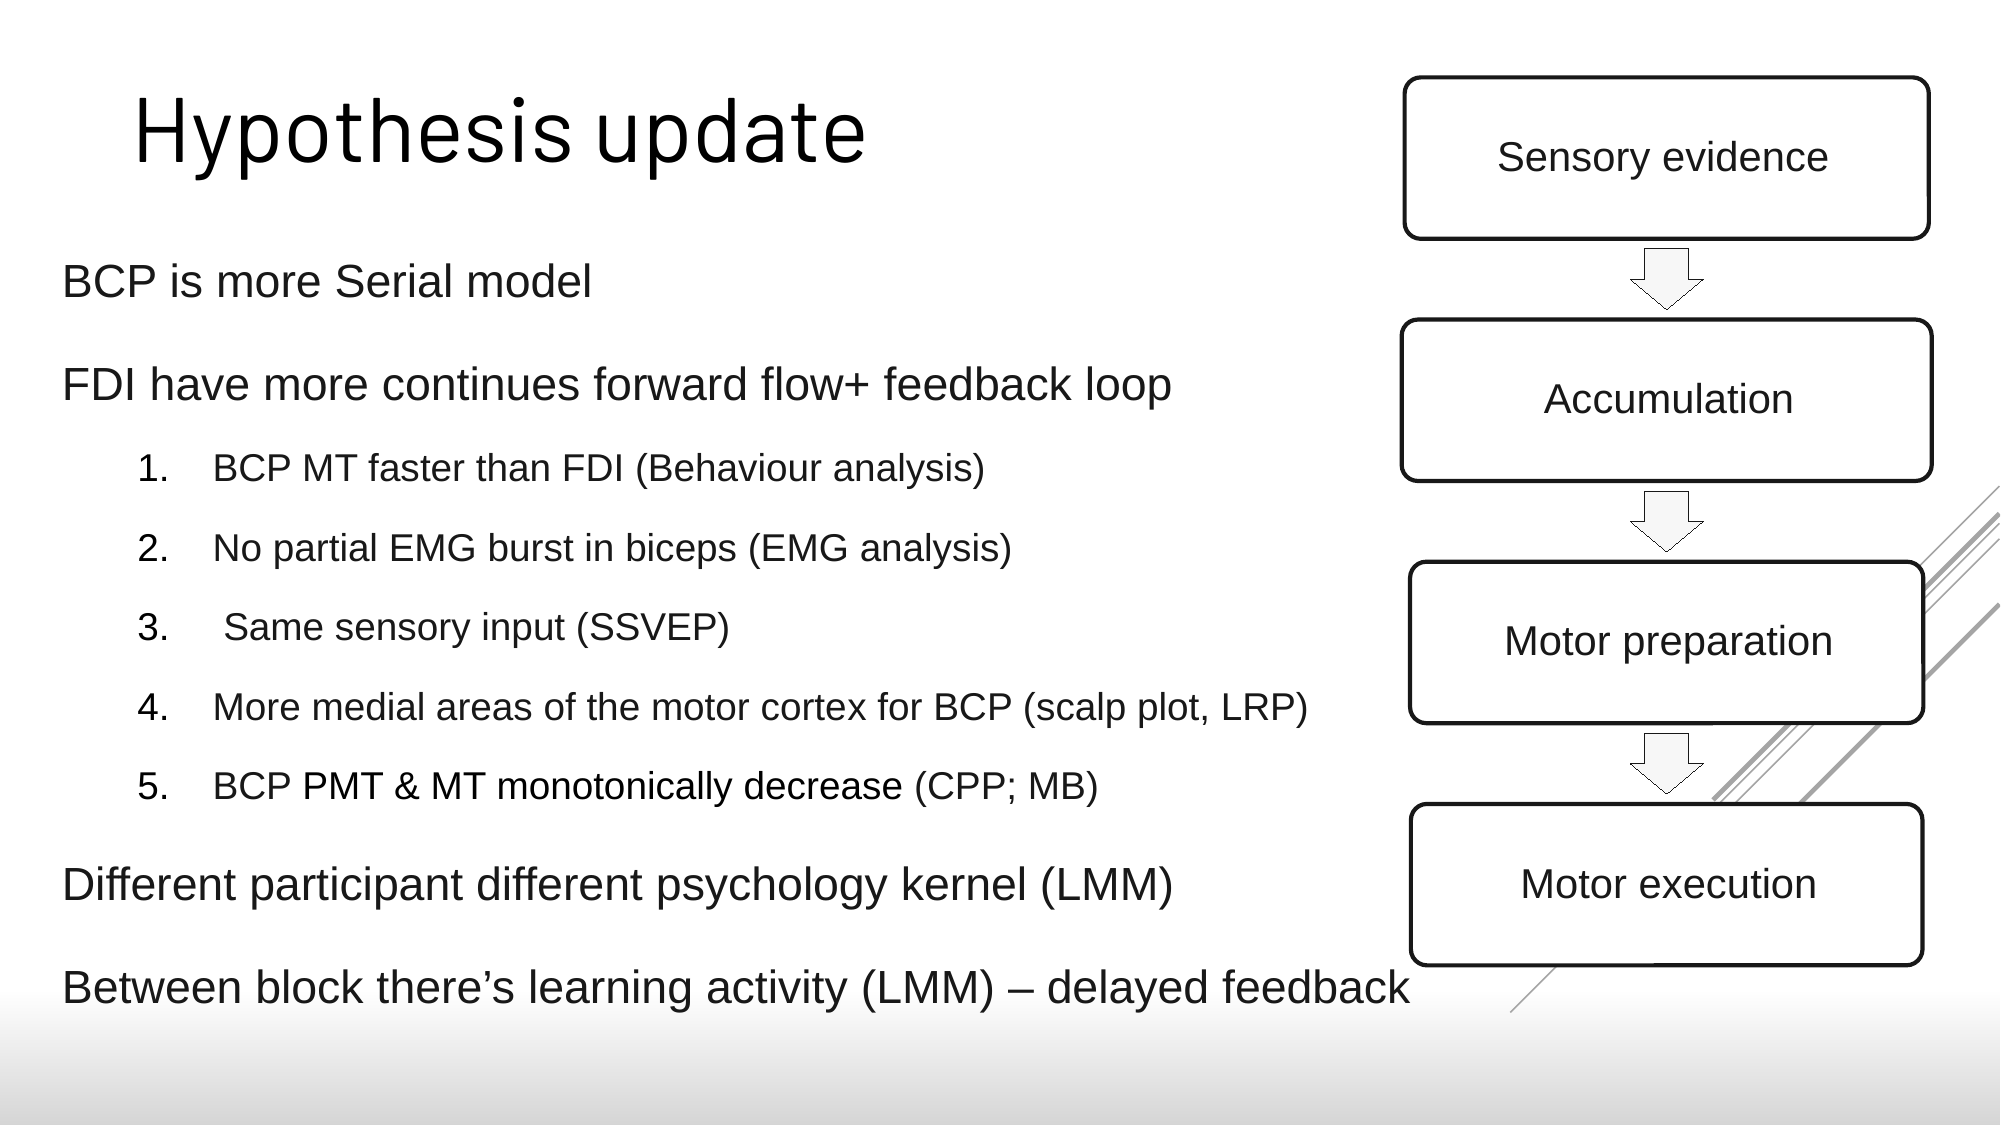

Hypothesis update
Sensory evidence

Accumulation

Motor preparation

Motor execution
BCP is more Serial model
FDI have more continues forward flow+ feedback loop
BCP MT faster than FDI (Behaviour analysis)
No partial EMG burst in biceps (EMG analysis)
 Same sensory input (SSVEP)
More medial areas of the motor cortex for BCP (scalp plot, LRP)
BCP PMT & MT monotonically decrease (CPP; MB)
Different participant different psychology kernel (LMM)
Between block there’s learning activity (LMM) – delayed feedback